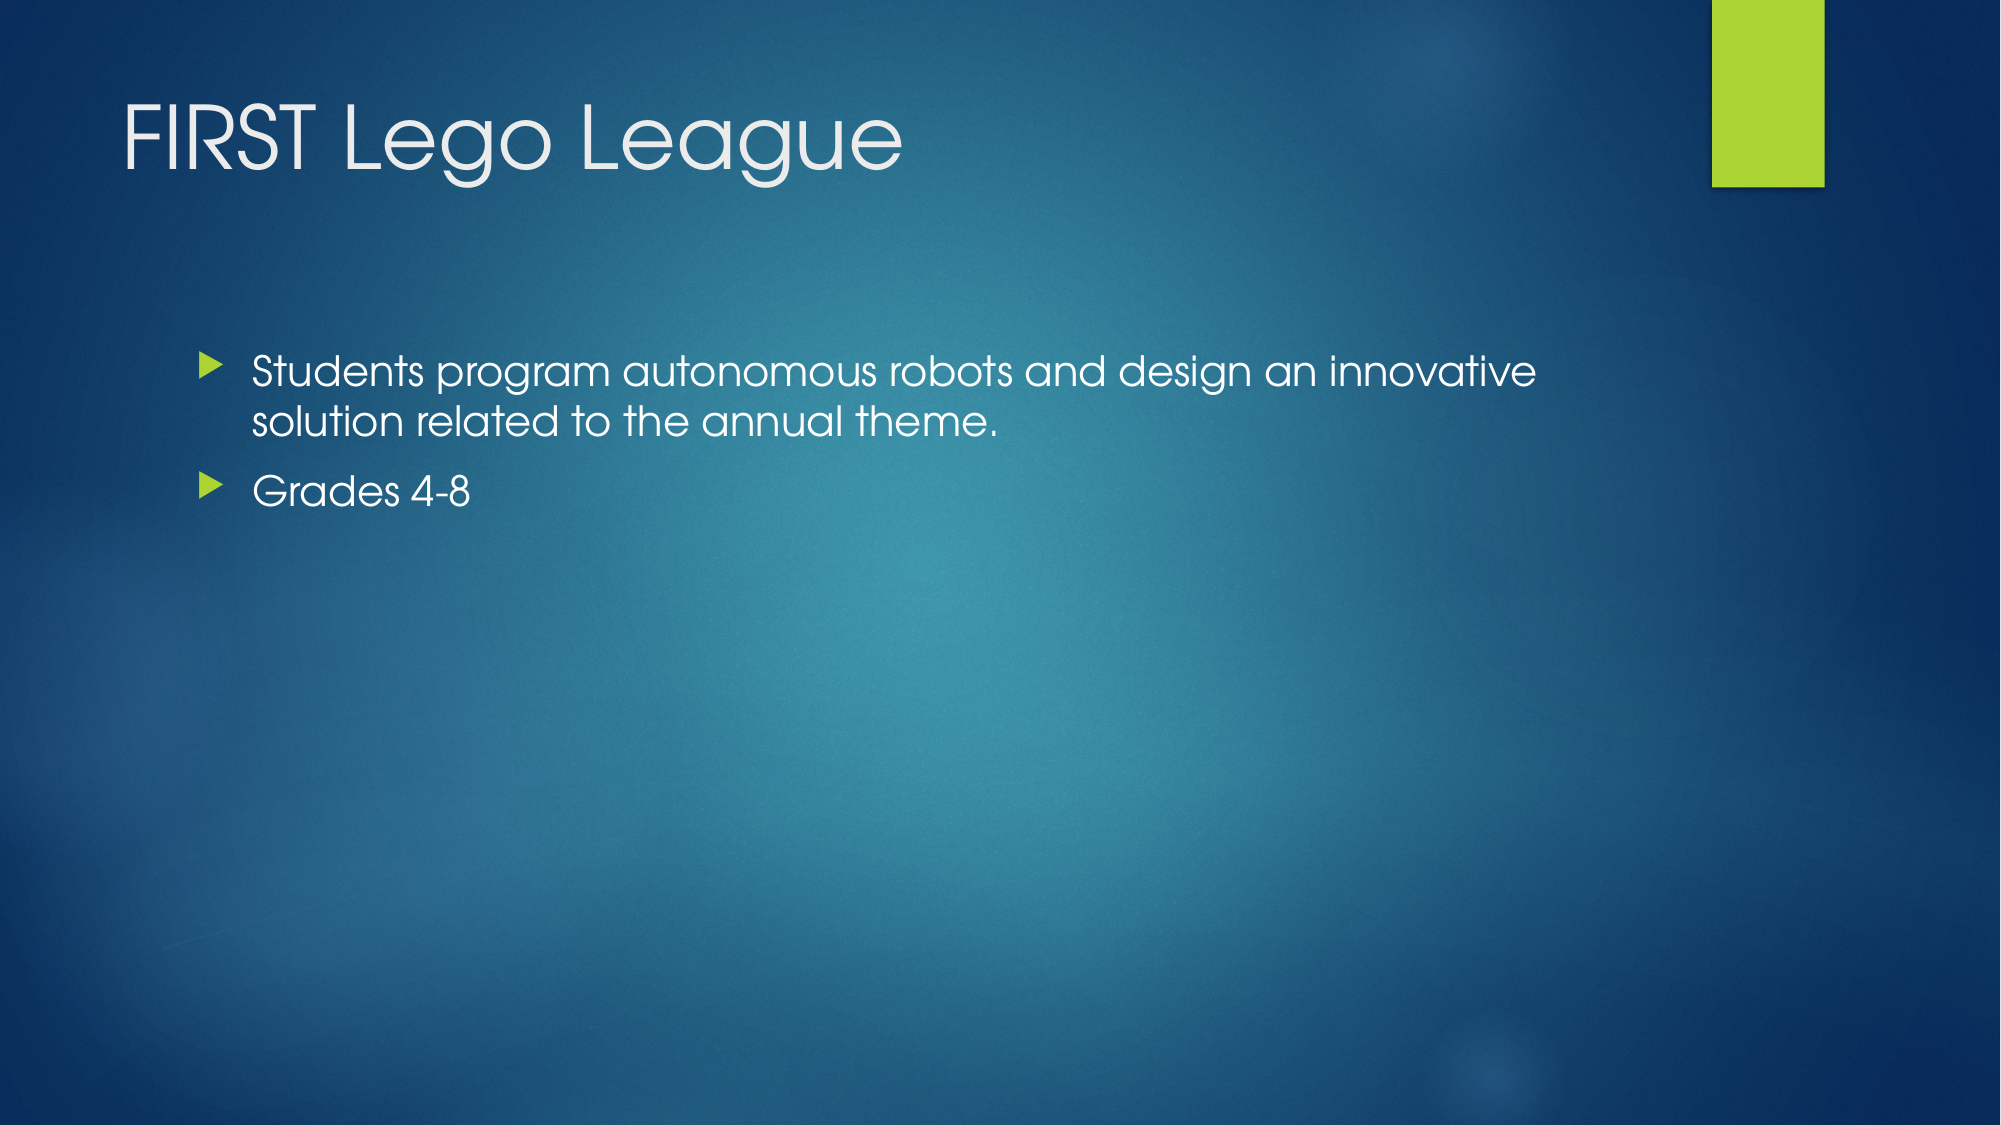

# FIRST Lego League
Students program autonomous robots and design an innovative solution related to the annual theme.
Grades 4-8